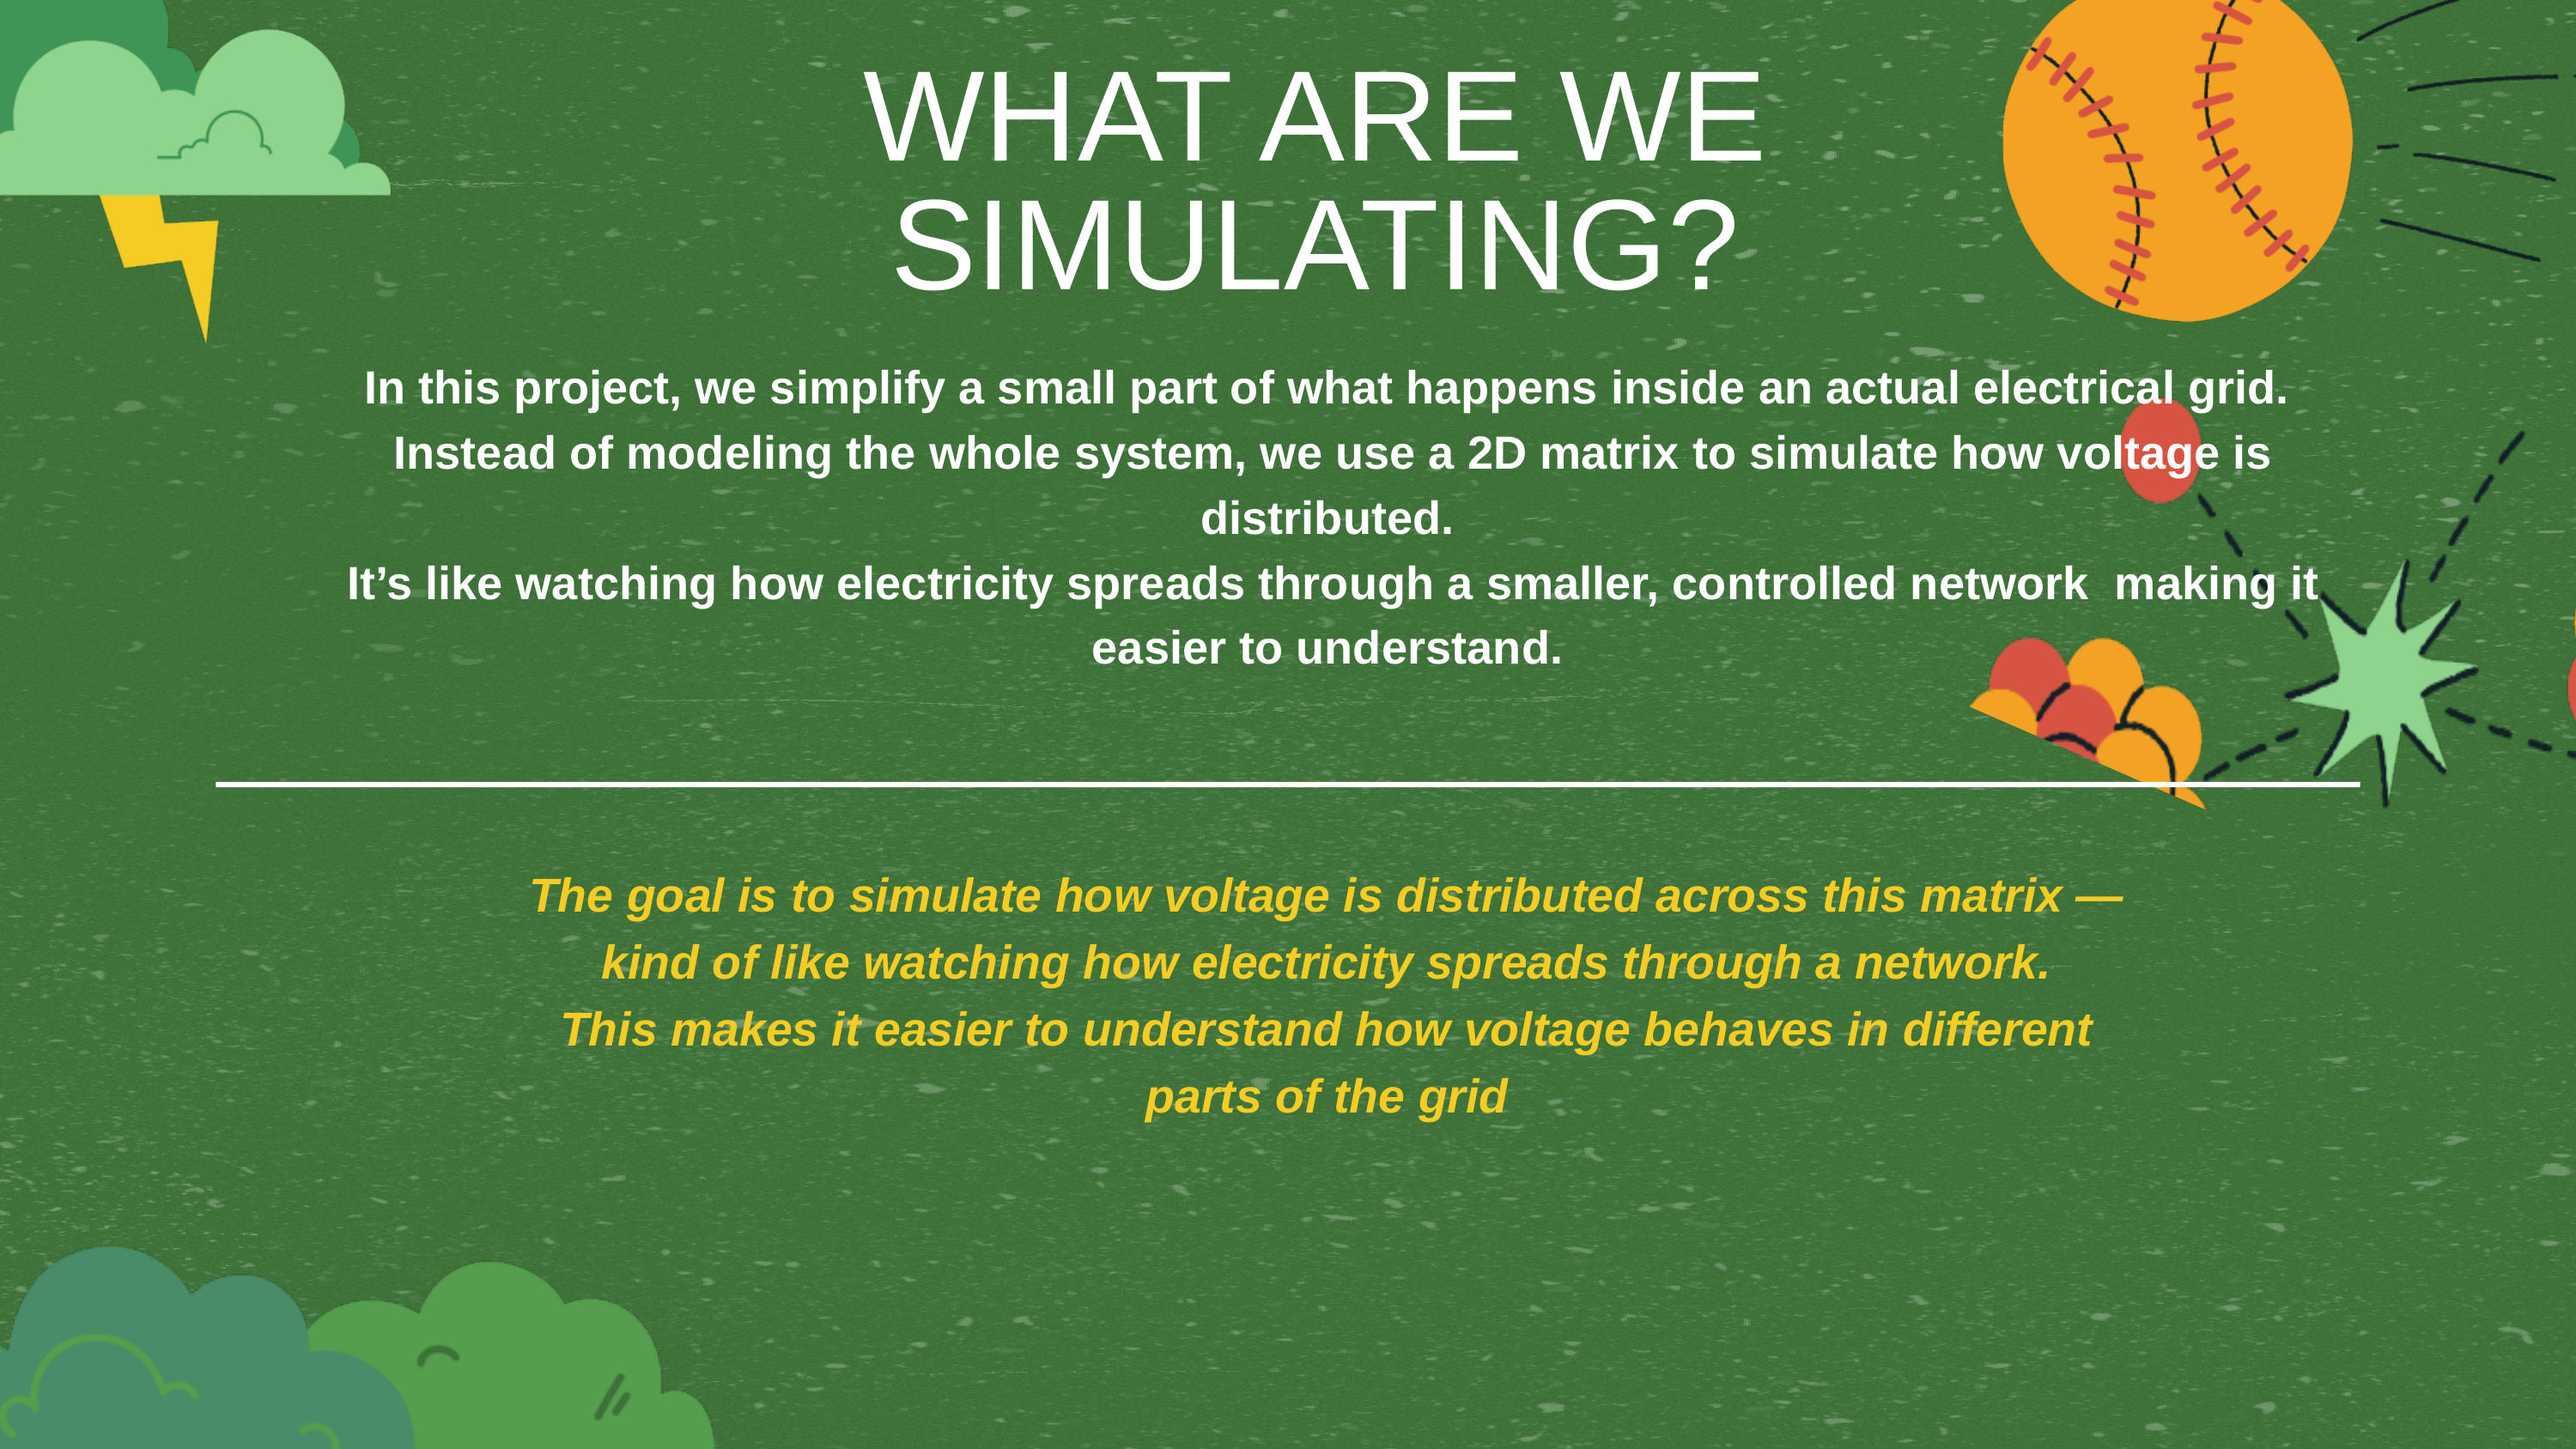

WHAT ARE WE SIMULATING?
In this project, we simplify a small part of what happens inside an actual electrical grid.
 Instead of modeling the whole system, we use a 2D matrix to simulate how voltage is distributed.
 It’s like watching how electricity spreads through a smaller, controlled network  making it easier to understand.

The goal is to simulate how voltage is distributed across this matrix — kind of like watching how electricity spreads through a network.
This makes it easier to understand how voltage behaves in different parts of the grid